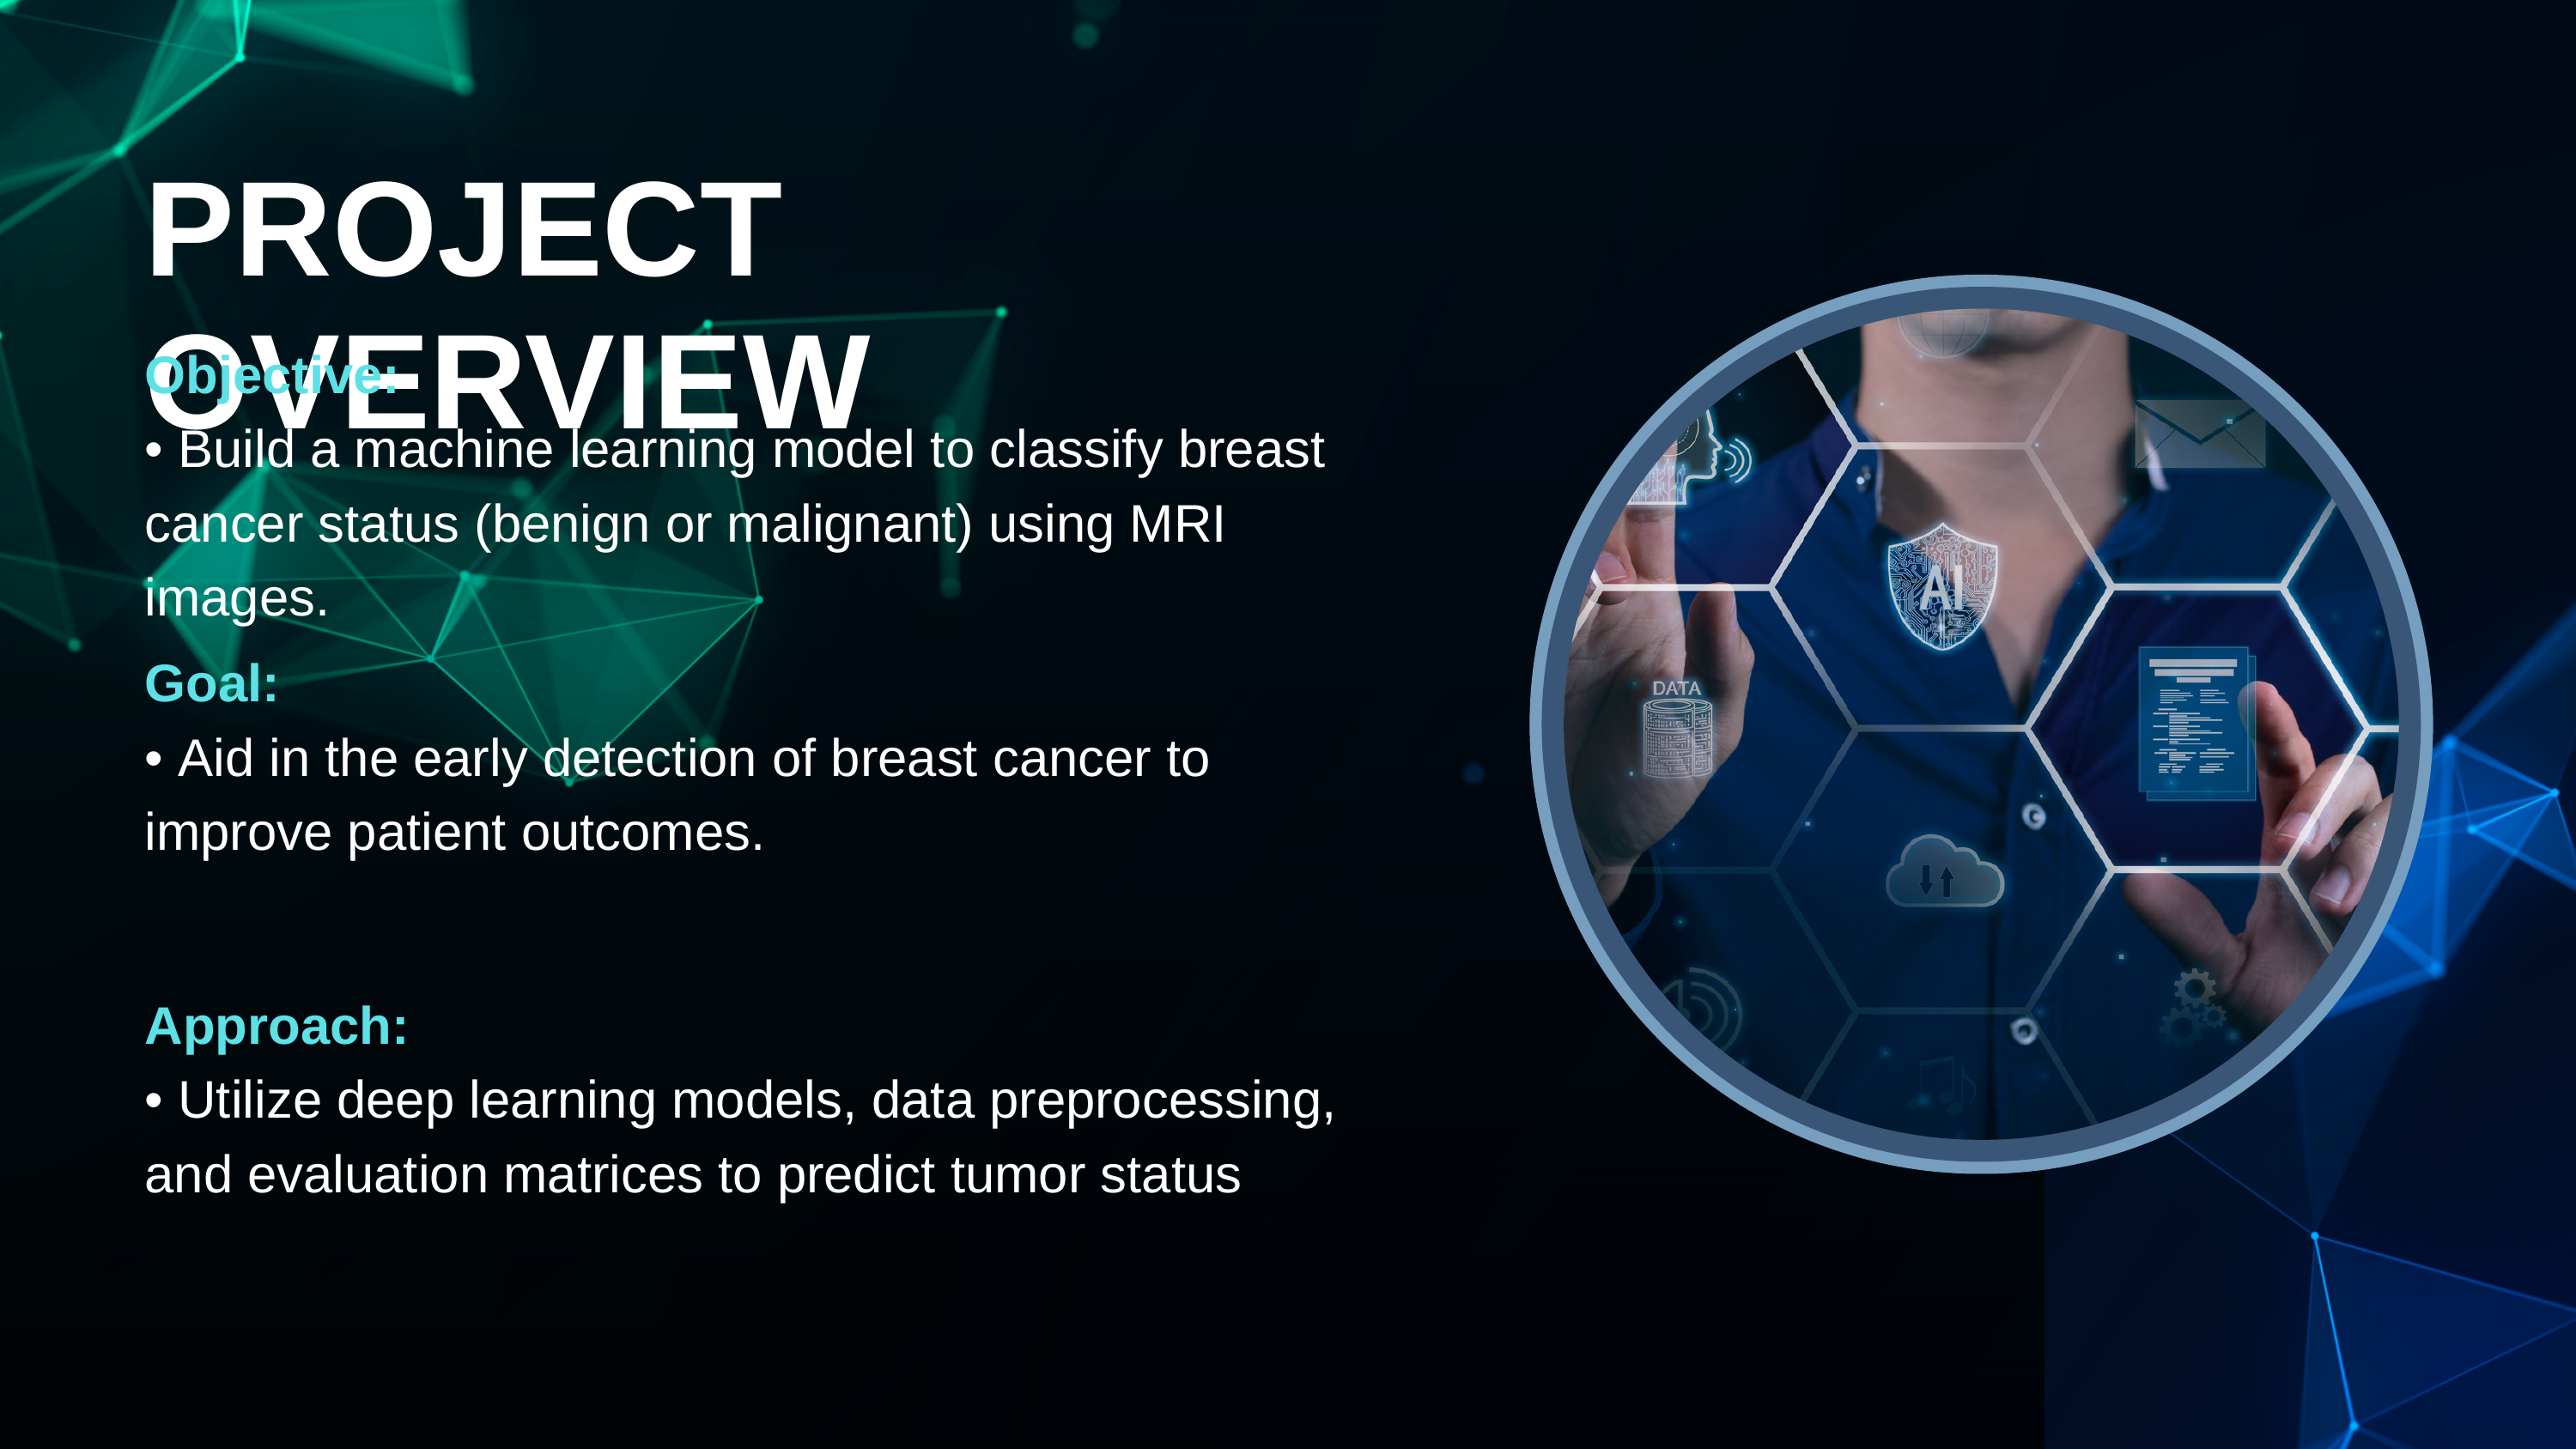

PROJECT OVERVIEW

Objective:
• Build a machine learning model to classify breast cancer status (benign or malignant) using MRI images.

Goal:
• Aid in the early detection of breast cancer to improve patient outcomes.

Approach:
• Utilize deep learning models, data preprocessing, and evaluation matrices to predict tumor status